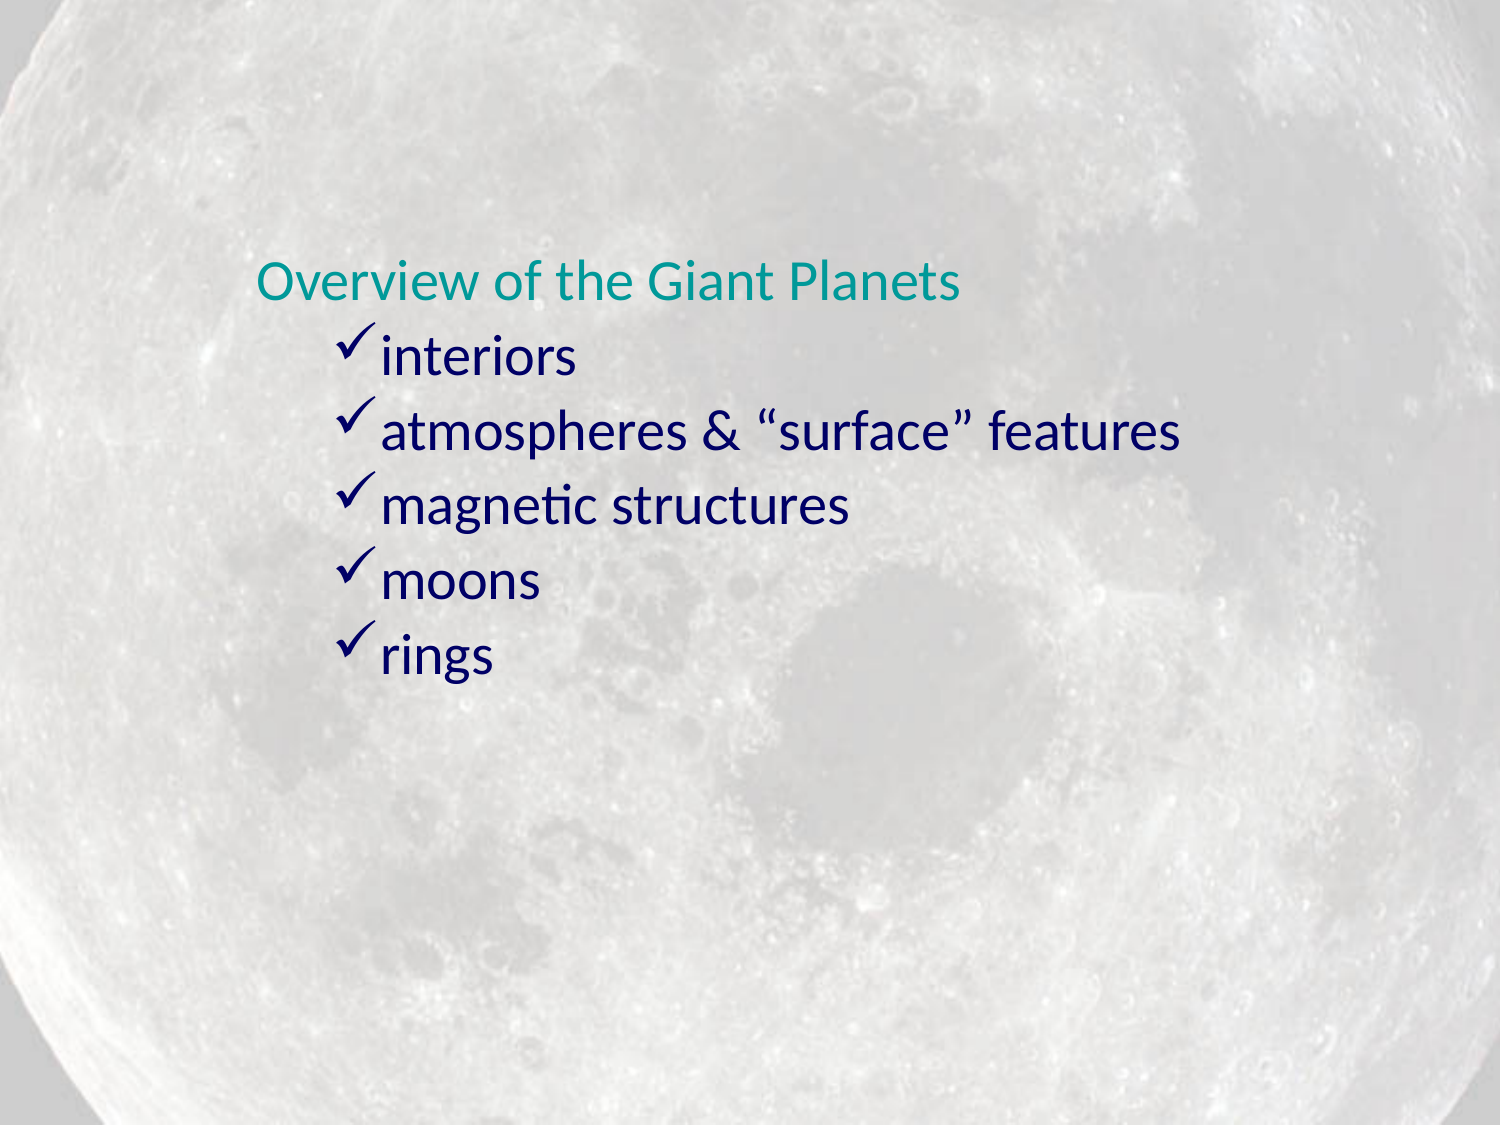

Overview of the Giant Planets
interiors
atmospheres & “surface” features
magnetic structures
moons
rings